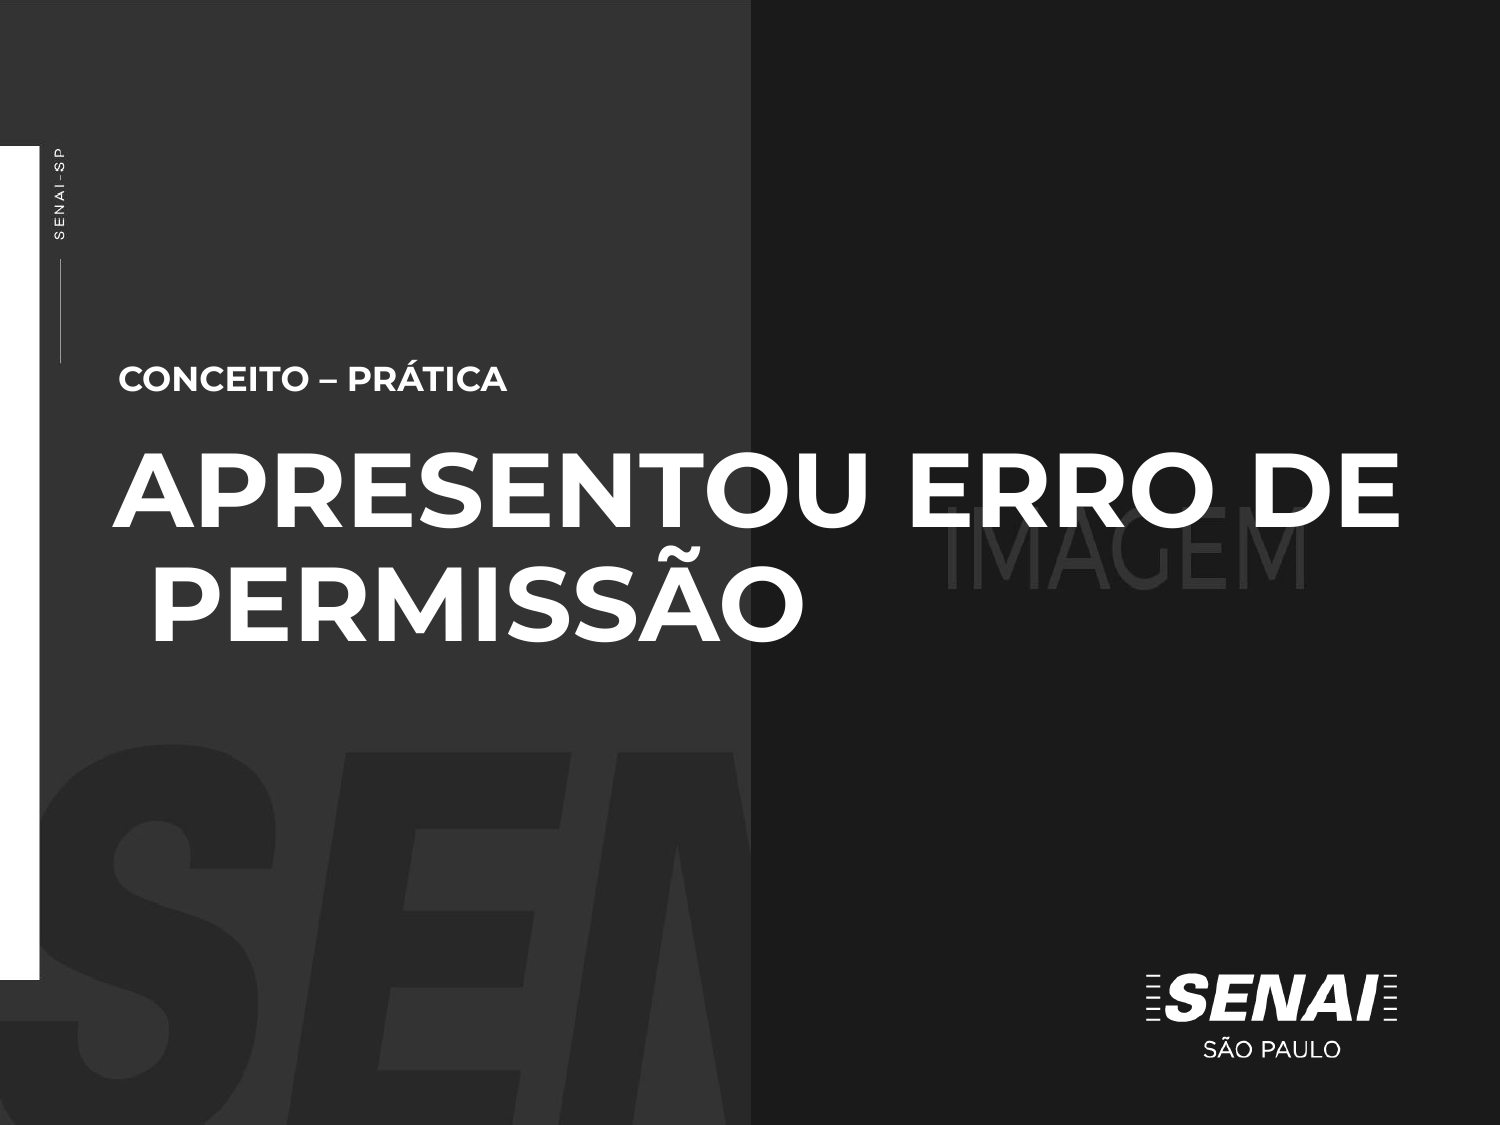

CONCEITO – PRÁTICA
APRESENTOU ERRO DE PERMISSÃO